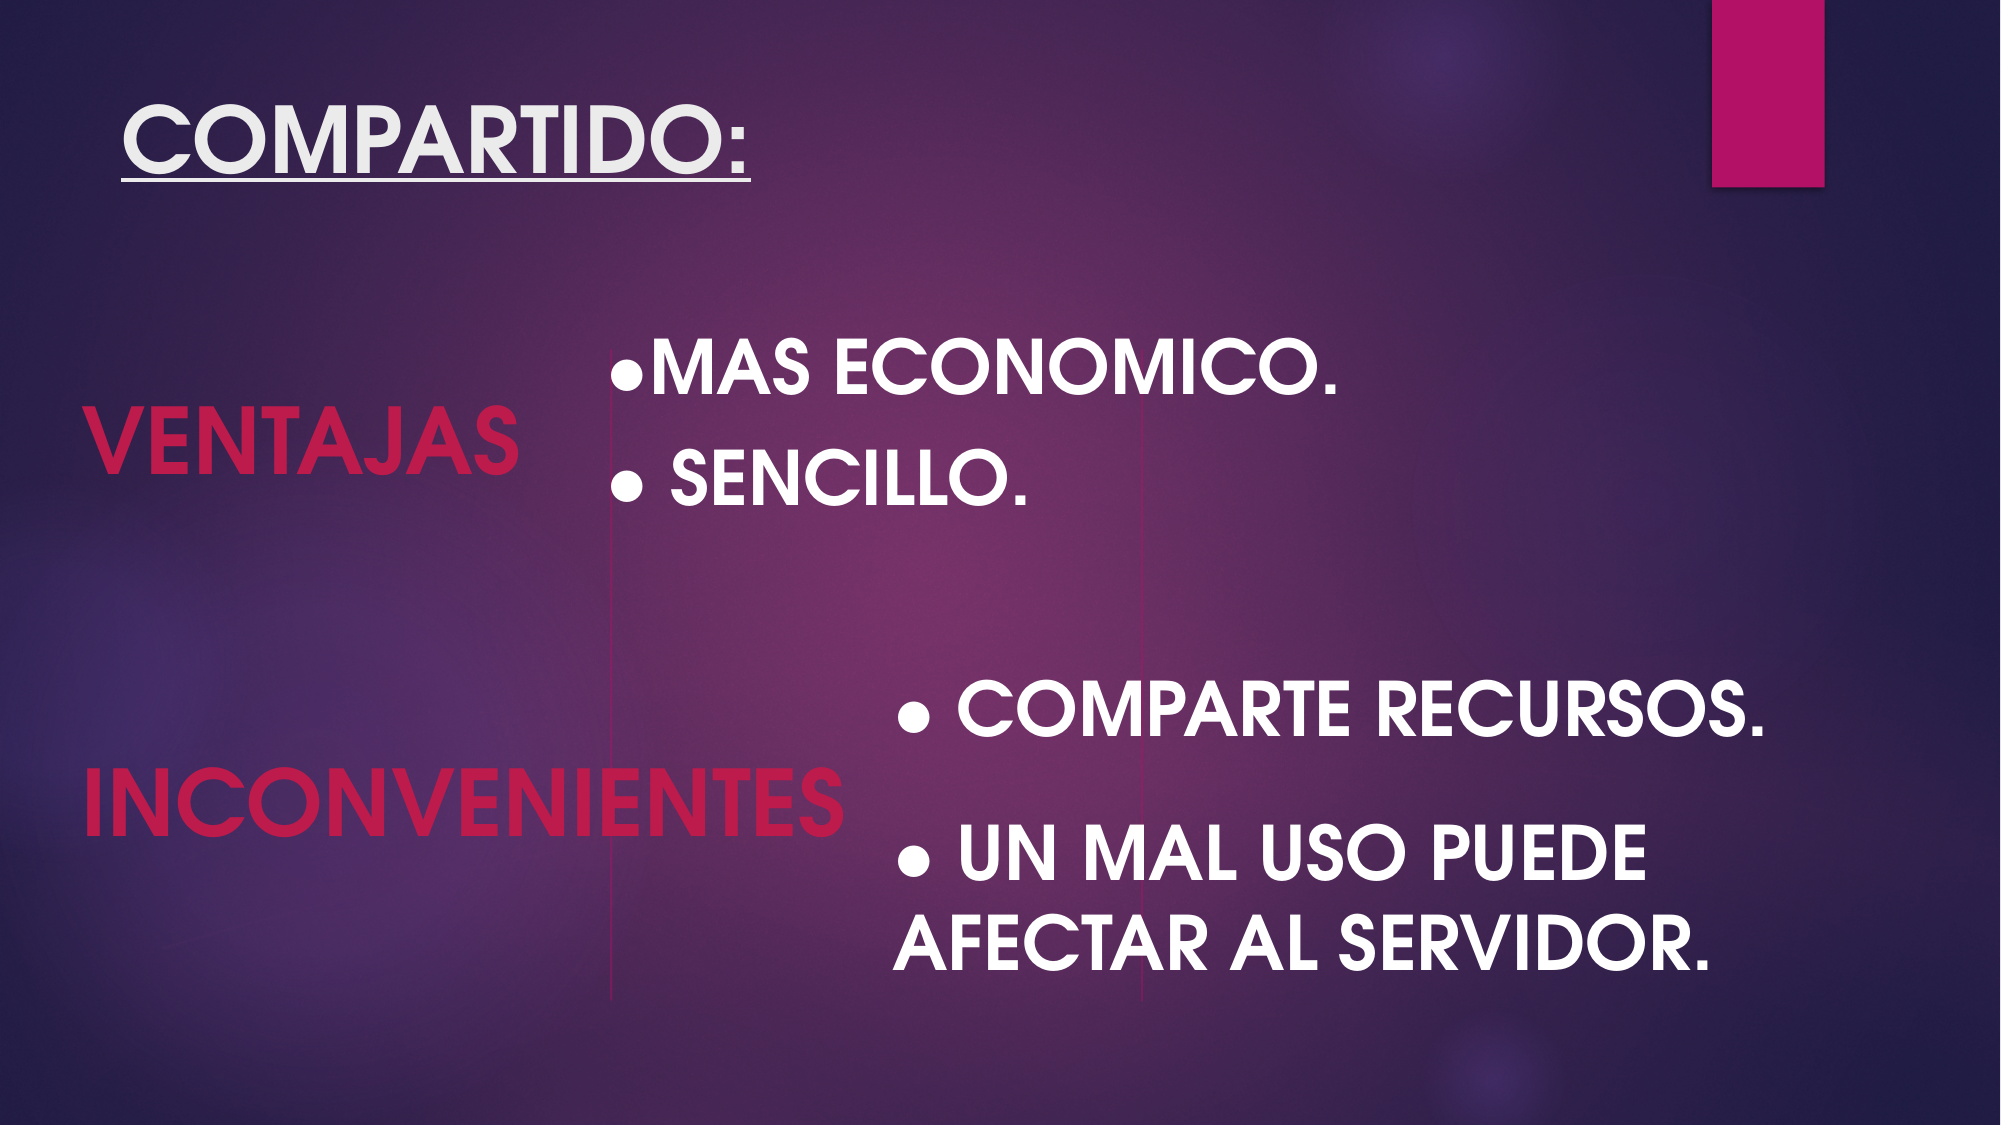

# COMPARTIDO:

•MAS ECONOMICO.
• SENCILLO.

VENTAJAS
• COMPARTE RECURSOS.
INCONVENIENTES
• UN MAL USO PUEDE AFECTAR AL SERVIDOR.